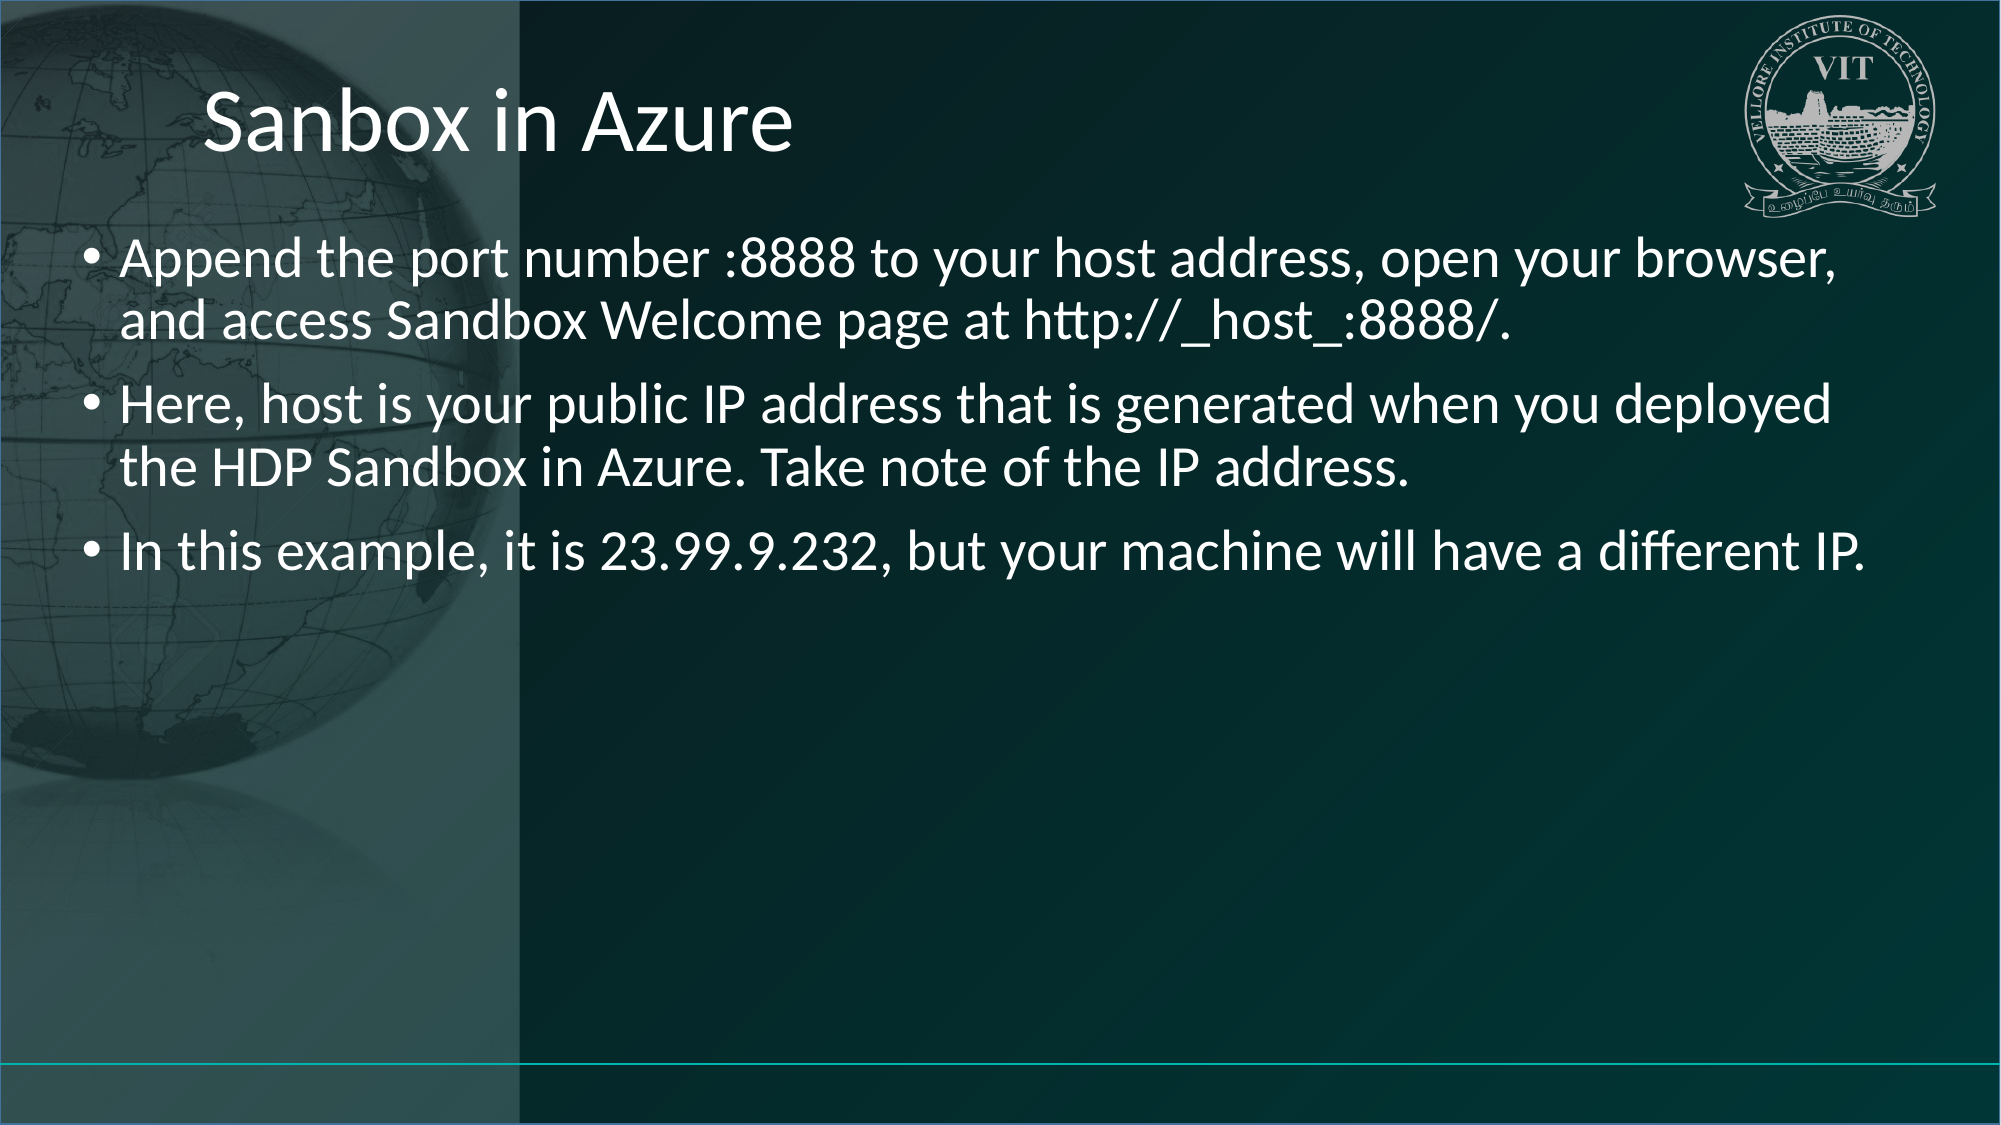

# Sanbox in Azure
Append the port number :8888 to your host address, open your browser, and access Sandbox Welcome page at http://_host_:8888/.
Here, host is your public IP address that is generated when you deployed the HDP Sandbox in Azure. Take note of the IP address.
In this example, it is 23.99.9.232, but your machine will have a different IP.